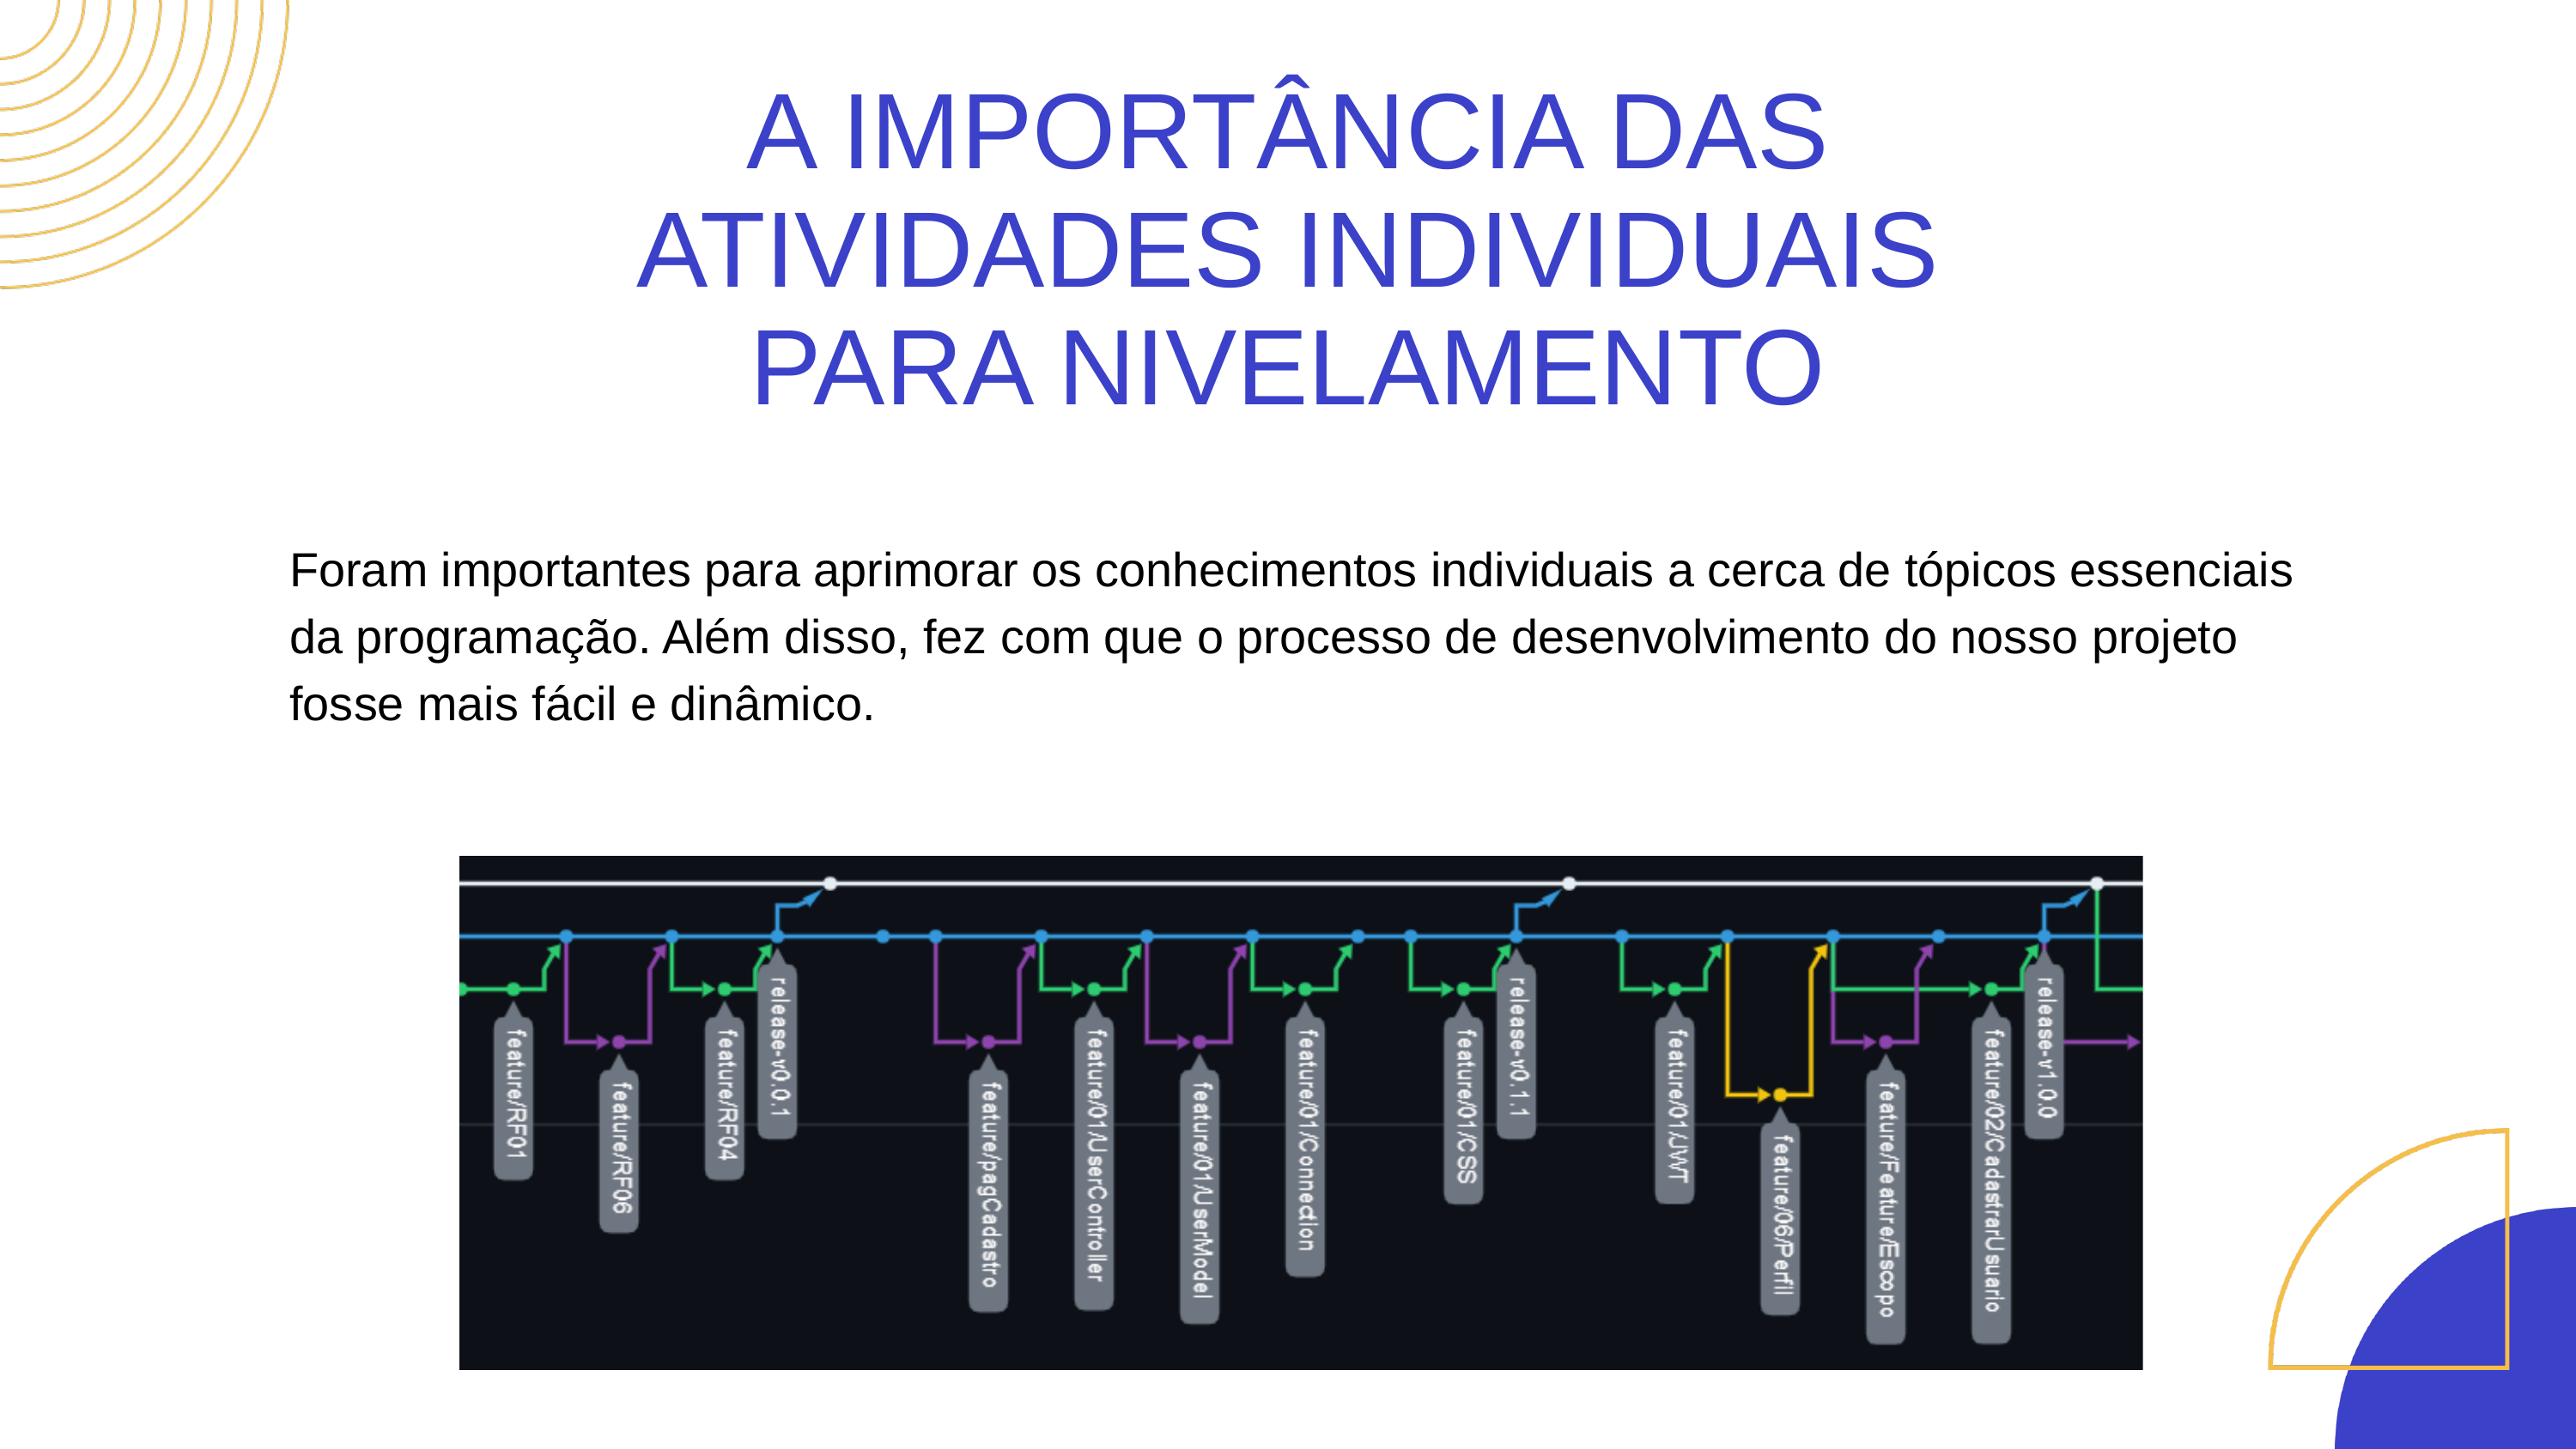

A IMPORTÂNCIA DAS ATIVIDADES INDIVIDUAIS PARA NIVELAMENTO
Foram importantes para aprimorar os conhecimentos individuais a cerca de tópicos essenciais da programação. Além disso, fez com que o processo de desenvolvimento do nosso projeto fosse mais fácil e dinâmico.